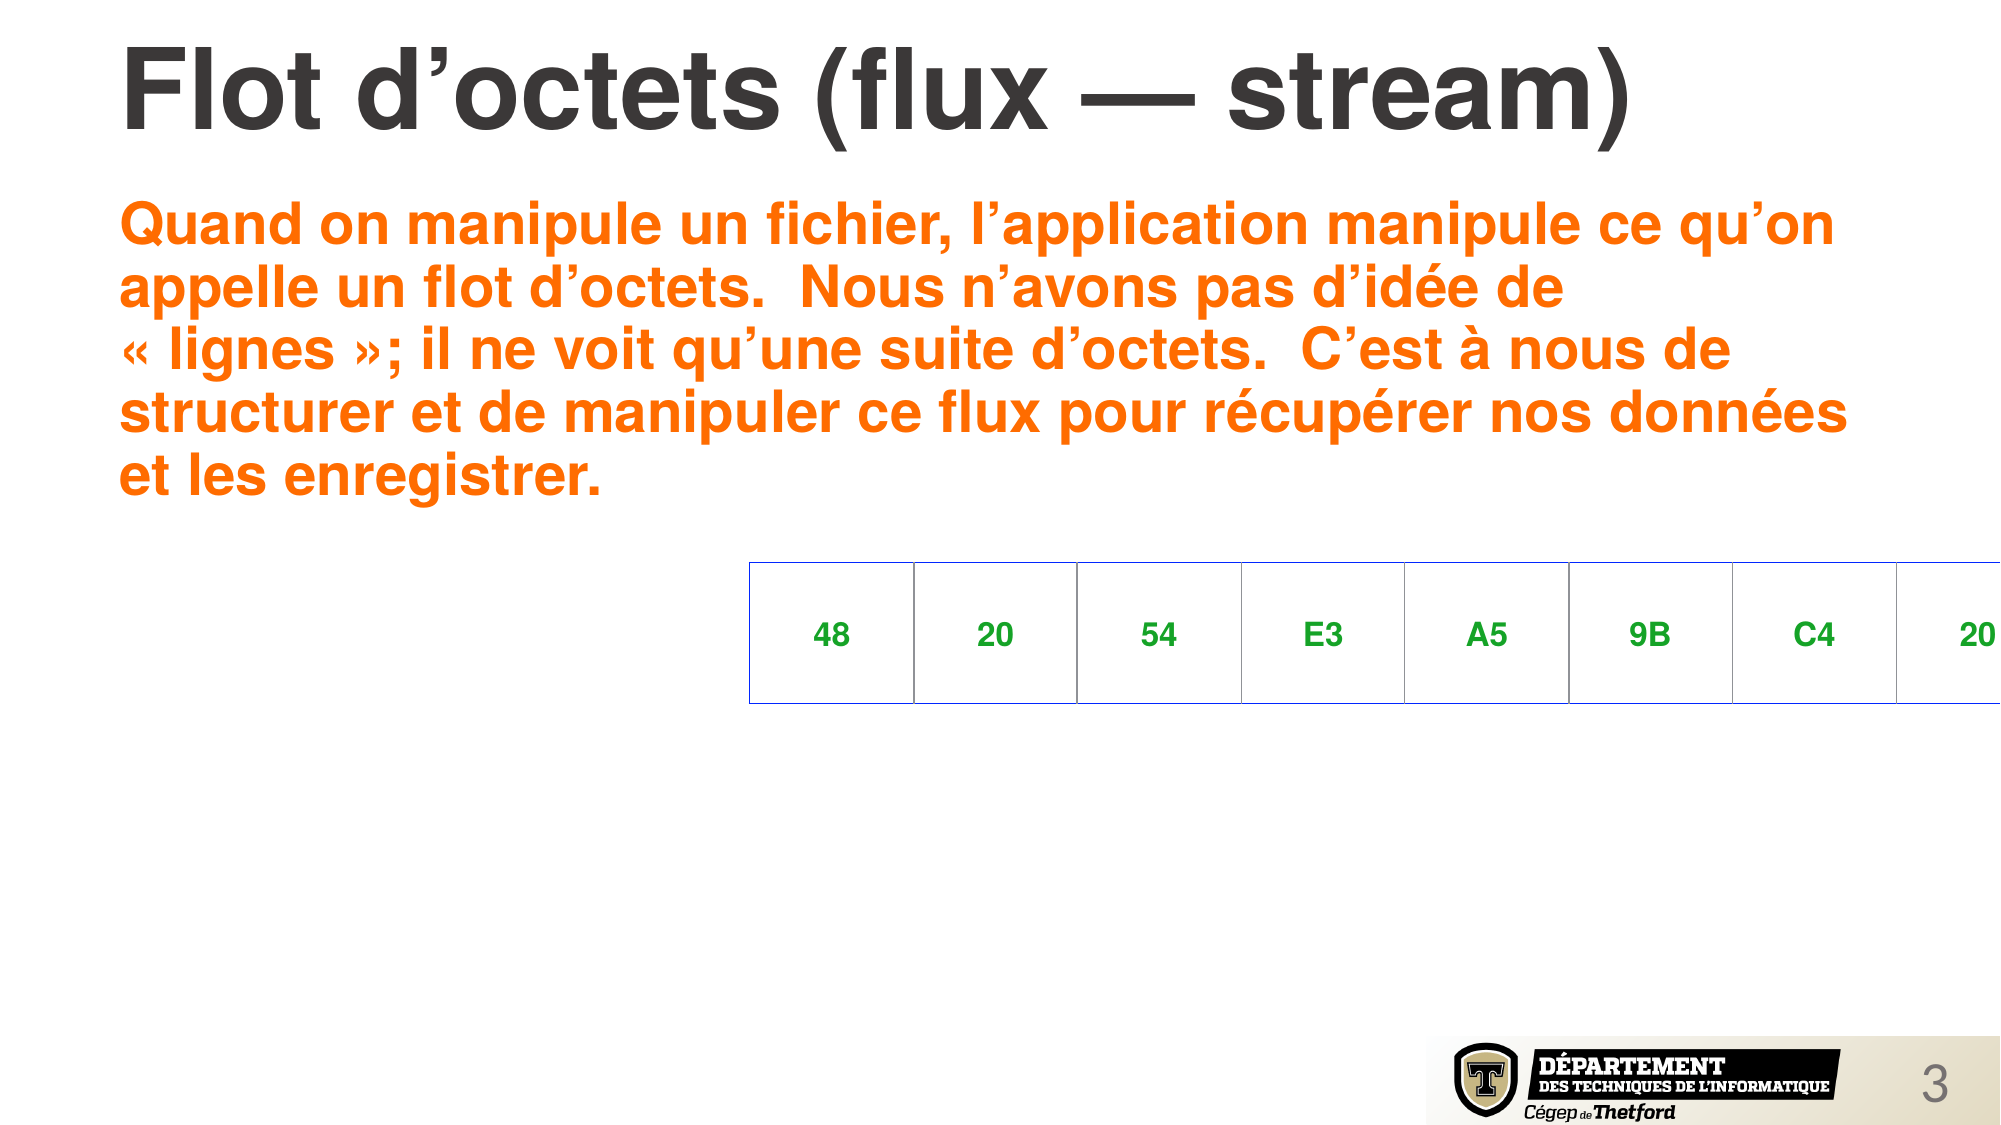

Flot d’octets (flux — stream)
Quand on manipule un fichier, l’application manipule ce qu’on appelle un flot d’octets.  Nous n’avons pas d’idée de « lignes »; il ne voit qu’une suite d’octets.  C’est à nous de structurer et de manipuler ce flux pour récupérer nos données et les enregistrer.
| 48 | 20 | 54 | E3 | A5 | 9B | C4 | 20 | F0 | 3F | 48 | 79 | 64 | 72 | 6F | 67 | 72 | 6F | 67 | 65 | 65 | 02 | 00 | 00 | 00 | 48 | 65 | 50 | 8d | 97 | 6E | 12 | 03 | … |
| --- | --- | --- | --- | --- | --- | --- | --- | --- | --- | --- | --- | --- | --- | --- | --- | --- | --- | --- | --- | --- | --- | --- | --- | --- | --- | --- | --- | --- | --- | --- | --- | --- | --- |